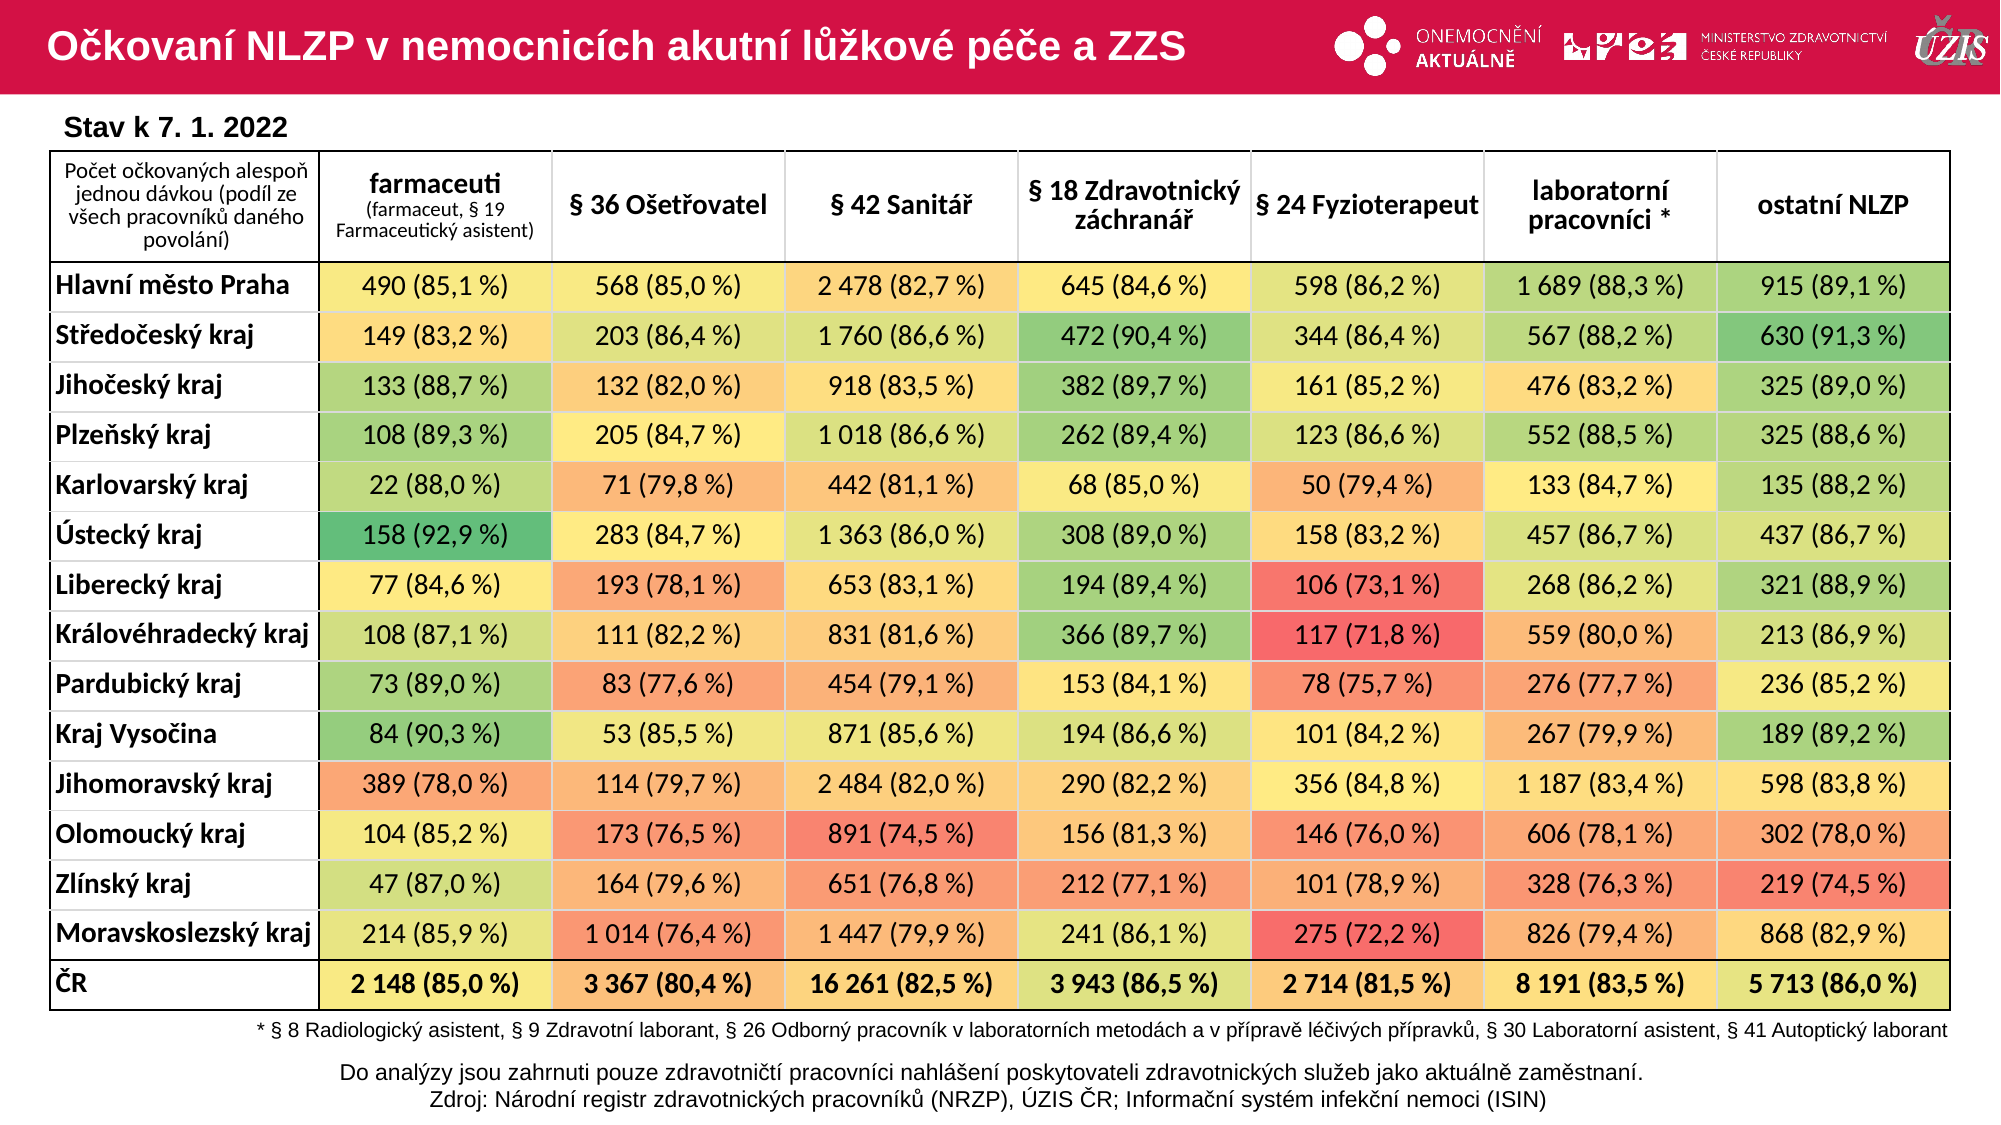

# Očkovaní NLZP v nemocnicích akutní lůžkové péče a ZZS
Stav k 7. 1. 2022
| Počet očkovaných alespoň jednou dávkou (podíl ze všech pracovníků daného povolání) | farmaceuti (farmaceut, § 19 Farmaceutický asistent) | § 36 Ošetřovatel | § 42 Sanitář | § 18 Zdravotnický záchranář | § 24 Fyzioterapeut | laboratorní pracovníci \* | ostatní NLZP |
| --- | --- | --- | --- | --- | --- | --- | --- |
| Hlavní město Praha | 490 (85,1 %) | 568 (85,0 %) | 2 478 (82,7 %) | 645 (84,6 %) | 598 (86,2 %) | 1 689 (88,3 %) | 915 (89,1 %) |
| Středočeský kraj | 149 (83,2 %) | 203 (86,4 %) | 1 760 (86,6 %) | 472 (90,4 %) | 344 (86,4 %) | 567 (88,2 %) | 630 (91,3 %) |
| Jihočeský kraj | 133 (88,7 %) | 132 (82,0 %) | 918 (83,5 %) | 382 (89,7 %) | 161 (85,2 %) | 476 (83,2 %) | 325 (89,0 %) |
| Plzeňský kraj | 108 (89,3 %) | 205 (84,7 %) | 1 018 (86,6 %) | 262 (89,4 %) | 123 (86,6 %) | 552 (88,5 %) | 325 (88,6 %) |
| Karlovarský kraj | 22 (88,0 %) | 71 (79,8 %) | 442 (81,1 %) | 68 (85,0 %) | 50 (79,4 %) | 133 (84,7 %) | 135 (88,2 %) |
| Ústecký kraj | 158 (92,9 %) | 283 (84,7 %) | 1 363 (86,0 %) | 308 (89,0 %) | 158 (83,2 %) | 457 (86,7 %) | 437 (86,7 %) |
| Liberecký kraj | 77 (84,6 %) | 193 (78,1 %) | 653 (83,1 %) | 194 (89,4 %) | 106 (73,1 %) | 268 (86,2 %) | 321 (88,9 %) |
| Královéhradecký kraj | 108 (87,1 %) | 111 (82,2 %) | 831 (81,6 %) | 366 (89,7 %) | 117 (71,8 %) | 559 (80,0 %) | 213 (86,9 %) |
| Pardubický kraj | 73 (89,0 %) | 83 (77,6 %) | 454 (79,1 %) | 153 (84,1 %) | 78 (75,7 %) | 276 (77,7 %) | 236 (85,2 %) |
| Kraj Vysočina | 84 (90,3 %) | 53 (85,5 %) | 871 (85,6 %) | 194 (86,6 %) | 101 (84,2 %) | 267 (79,9 %) | 189 (89,2 %) |
| Jihomoravský kraj | 389 (78,0 %) | 114 (79,7 %) | 2 484 (82,0 %) | 290 (82,2 %) | 356 (84,8 %) | 1 187 (83,4 %) | 598 (83,8 %) |
| Olomoucký kraj | 104 (85,2 %) | 173 (76,5 %) | 891 (74,5 %) | 156 (81,3 %) | 146 (76,0 %) | 606 (78,1 %) | 302 (78,0 %) |
| Zlínský kraj | 47 (87,0 %) | 164 (79,6 %) | 651 (76,8 %) | 212 (77,1 %) | 101 (78,9 %) | 328 (76,3 %) | 219 (74,5 %) |
| Moravskoslezský kraj | 214 (85,9 %) | 1 014 (76,4 %) | 1 447 (79,9 %) | 241 (86,1 %) | 275 (72,2 %) | 826 (79,4 %) | 868 (82,9 %) |
| ČR | 2 148 (85,0 %) | 3 367 (80,4 %) | 16 261 (82,5 %) | 3 943 (86,5 %) | 2 714 (81,5 %) | 8 191 (83,5 %) | 5 713 (86,0 %) |
|  |  |  |  |  |  |  |
| --- | --- | --- | --- | --- | --- | --- |
|  |  |  |  |  |  |  |
|  |  |  |  |  |  |  |
|  |  |  |  |  |  |  |
|  |  |  |  |  |  |  |
|  |  |  |  |  |  |  |
|  |  |  |  |  |  |  |
|  |  |  |  |  |  |  |
|  |  |  |  |  |  |  |
|  |  |  |  |  |  |  |
|  |  |  |  |  |  |  |
|  |  |  |  |  |  |  |
|  |  |  |  |  |  |  |
|  |  |  |  |  |  |  |
|  |  |  |  |  |  |  |
* § 8 Radiologický asistent, § 9 Zdravotní laborant, § 26 Odborný pracovník v laboratorních metodách a v přípravě léčivých přípravků, § 30 Laboratorní asistent, § 41 Autoptický laborant
Do analýzy jsou zahrnuti pouze zdravotničtí pracovníci nahlášení poskytovateli zdravotnických služeb jako aktuálně zaměstnaní.
Zdroj: Národní registr zdravotnických pracovníků (NRZP), ÚZIS ČR; Informační systém infekční nemoci (ISIN)